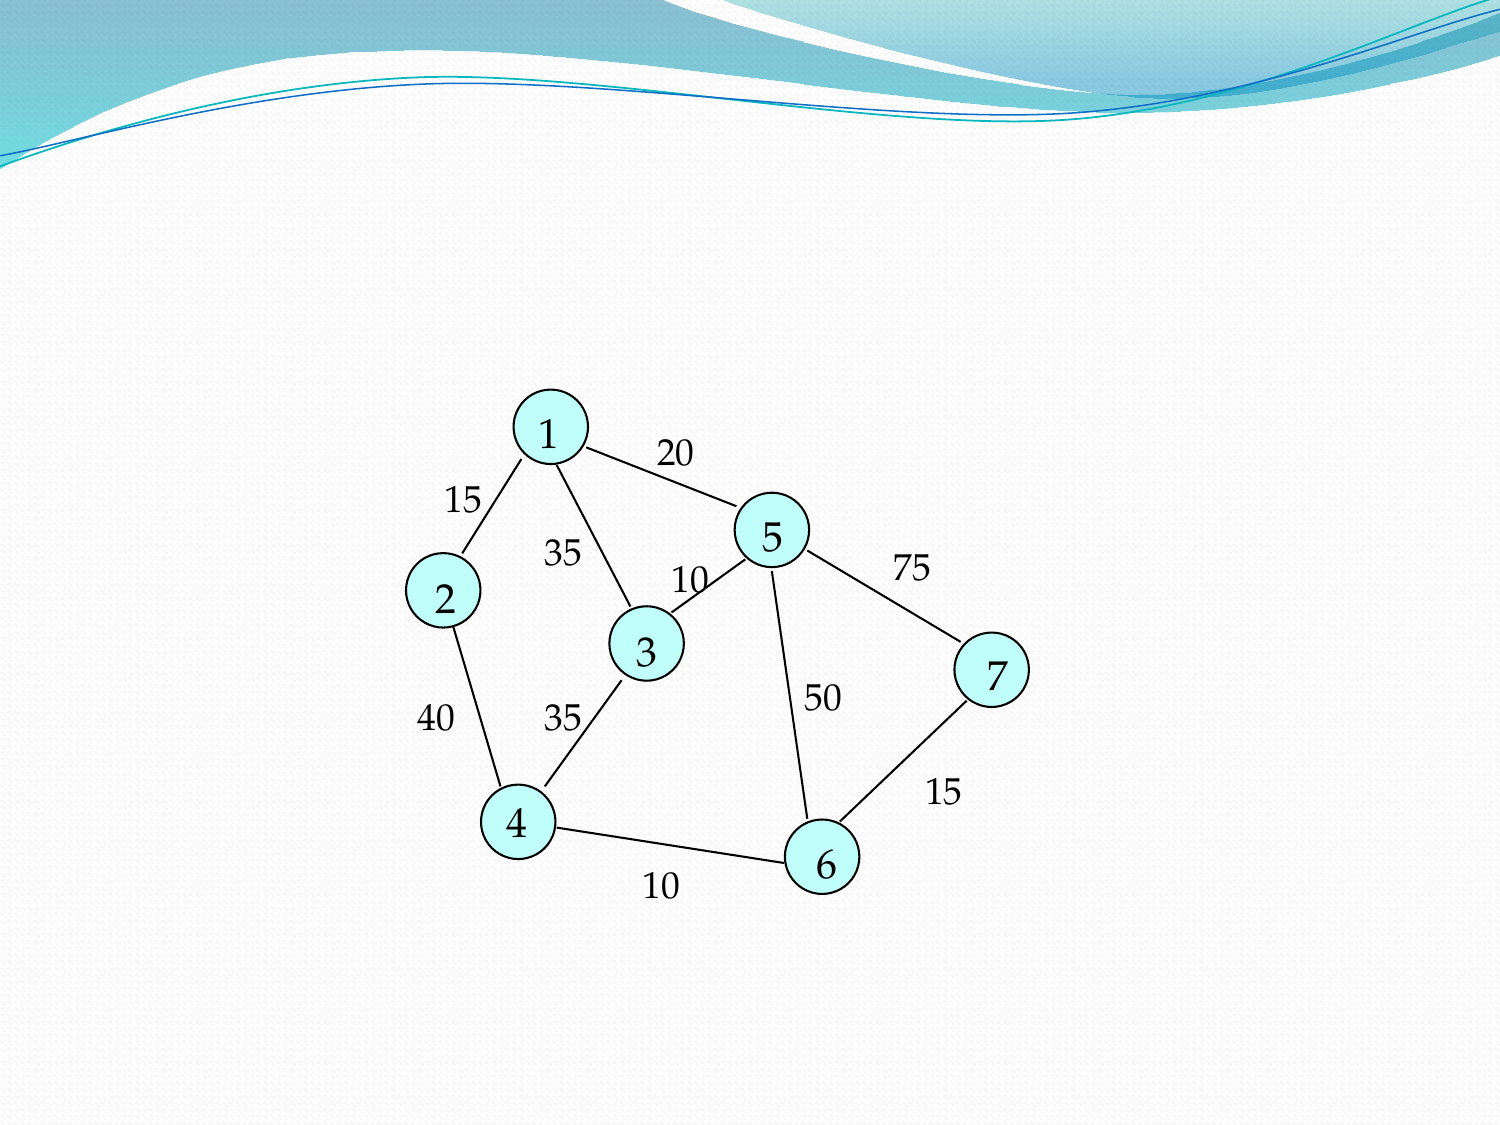

1
20

15

5
35
10

2

3

7
50

40
35

15

4

6
10
75